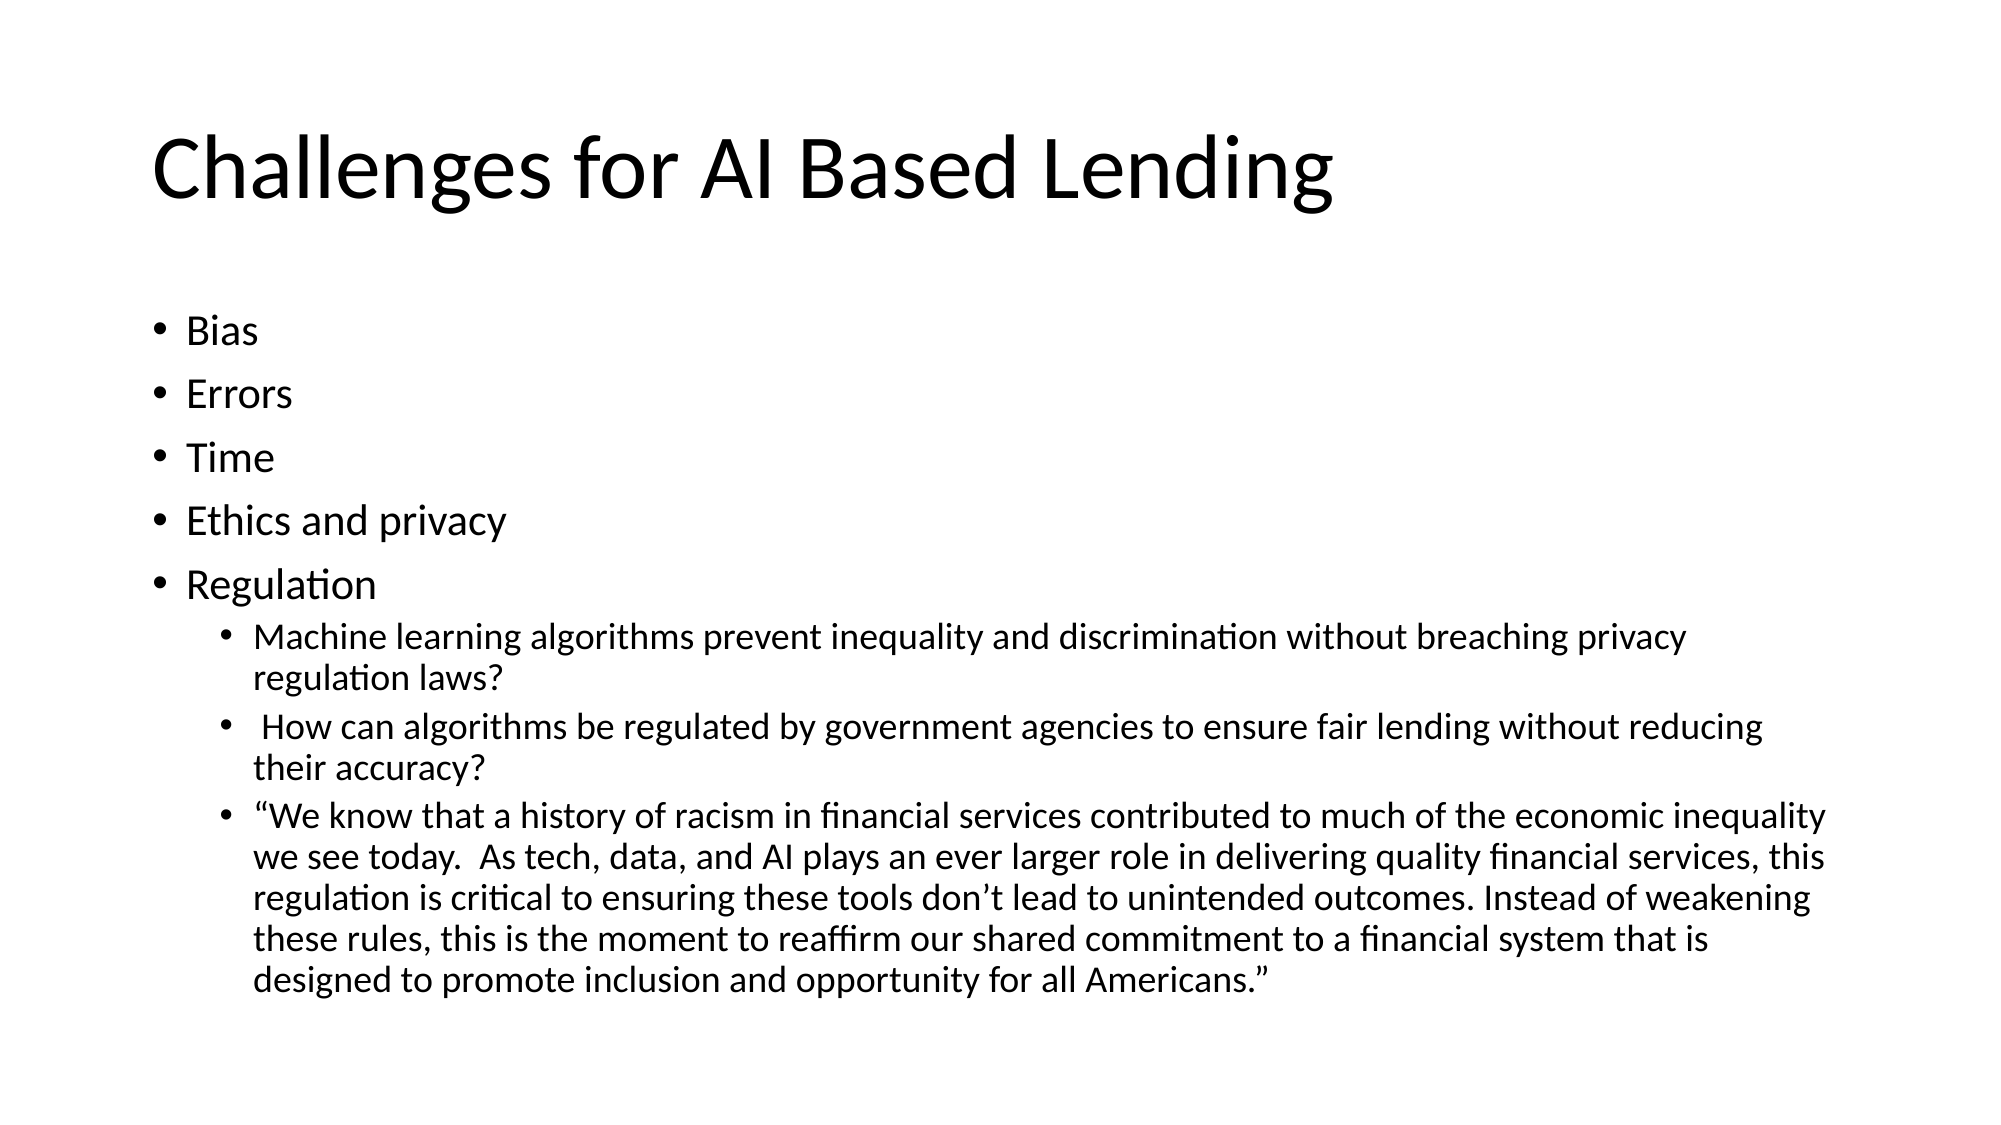

# Challenges for AI Based Lending
Bias
Errors
Time
Ethics and privacy
Regulation
Machine learning algorithms prevent inequality and discrimination without breaching privacy regulation laws?
 How can algorithms be regulated by government agencies to ensure fair lending without reducing their accuracy?
“We know that a history of racism in financial services contributed to much of the economic inequality we see today.  As tech, data, and AI plays an ever larger role in delivering quality financial services, this regulation is critical to ensuring these tools don’t lead to unintended outcomes. Instead of weakening these rules, this is the moment to reaffirm our shared commitment to a financial system that is designed to promote inclusion and opportunity for all Americans.”